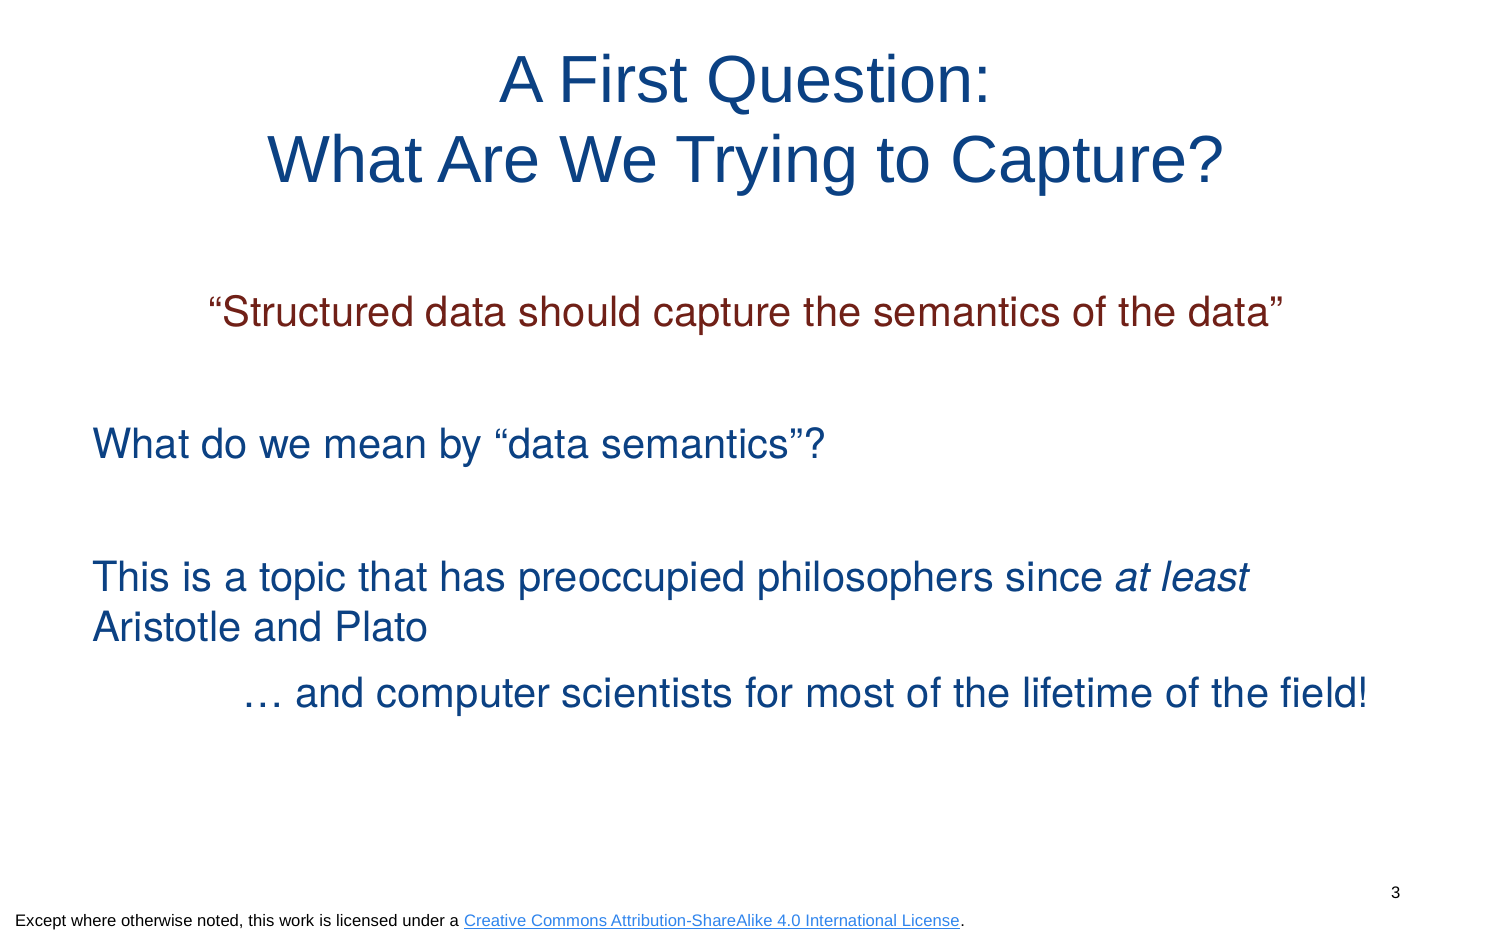

# A First Question: What Are We Trying to Capture?
“Structured data should capture the semantics of the data”

What do we mean by “data semantics”?

This is a topic that has preoccupied philosophers since at least Aristotle and Plato
	… and computer scientists for most of the lifetime of the field!
3